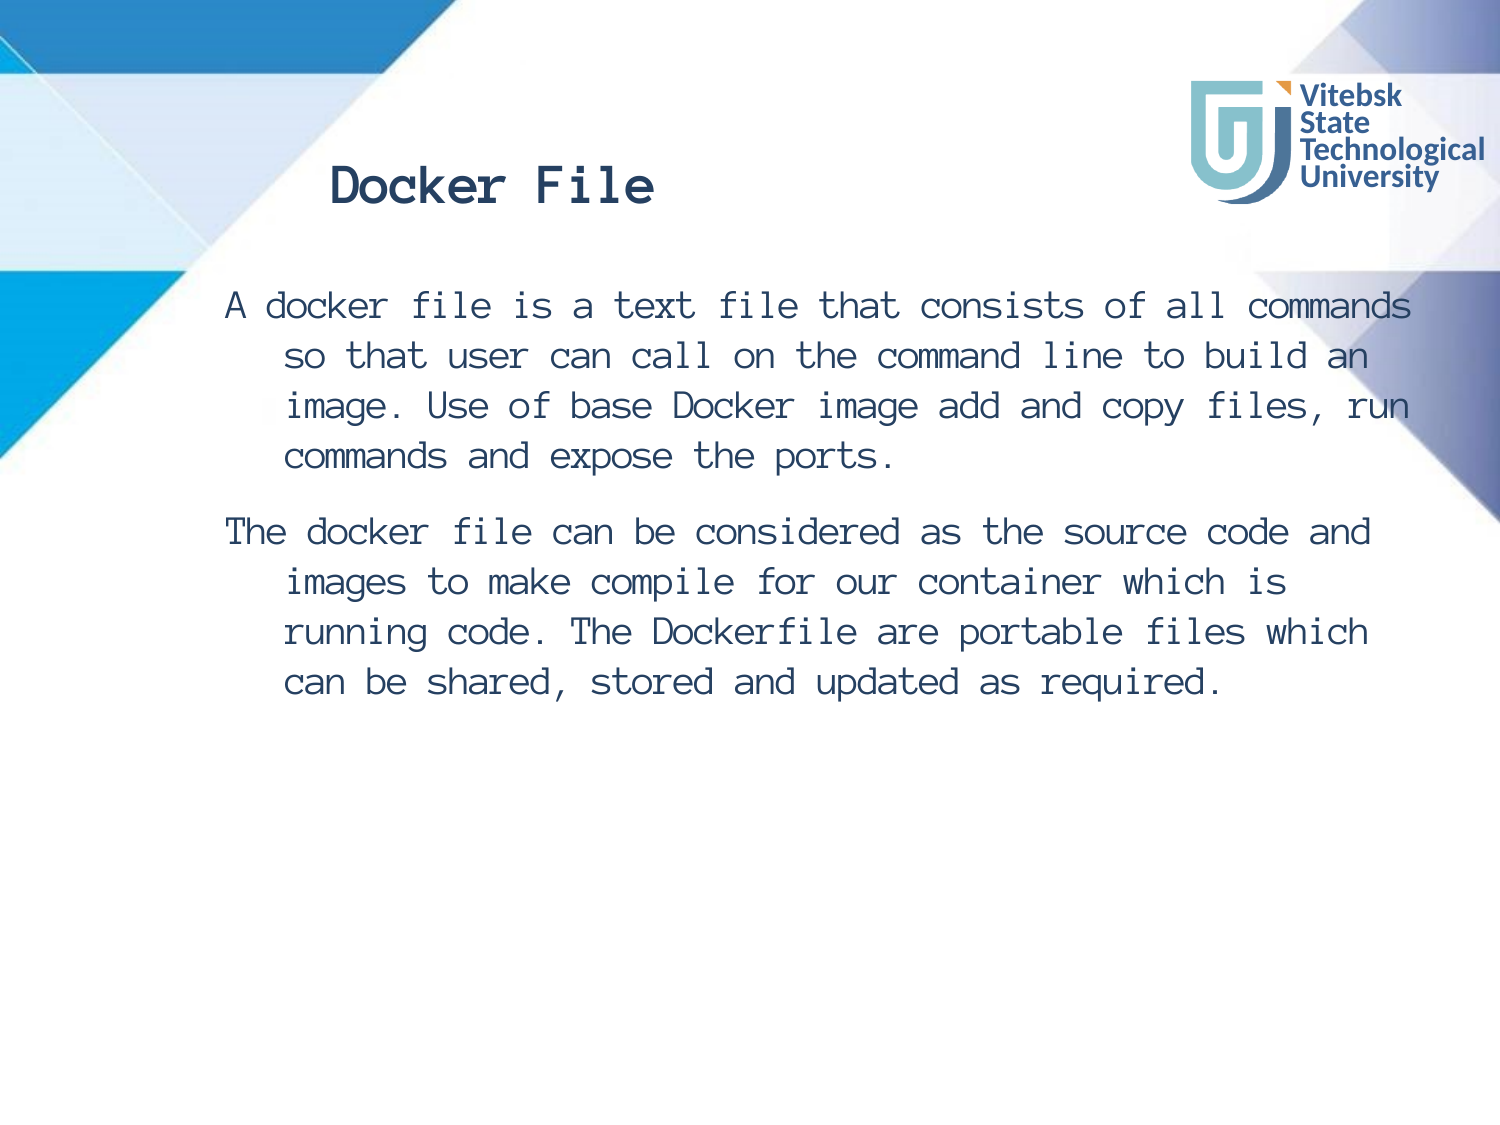

# Docker File
A docker file is a text file that consists of all commands so that user can call on the command line to build an image. Use of base Docker image add and copy files, run commands and expose the ports.
The docker file can be considered as the source code and images to make compile for our container which is running code. The Dockerfile are portable files which can be shared, stored and updated as required.